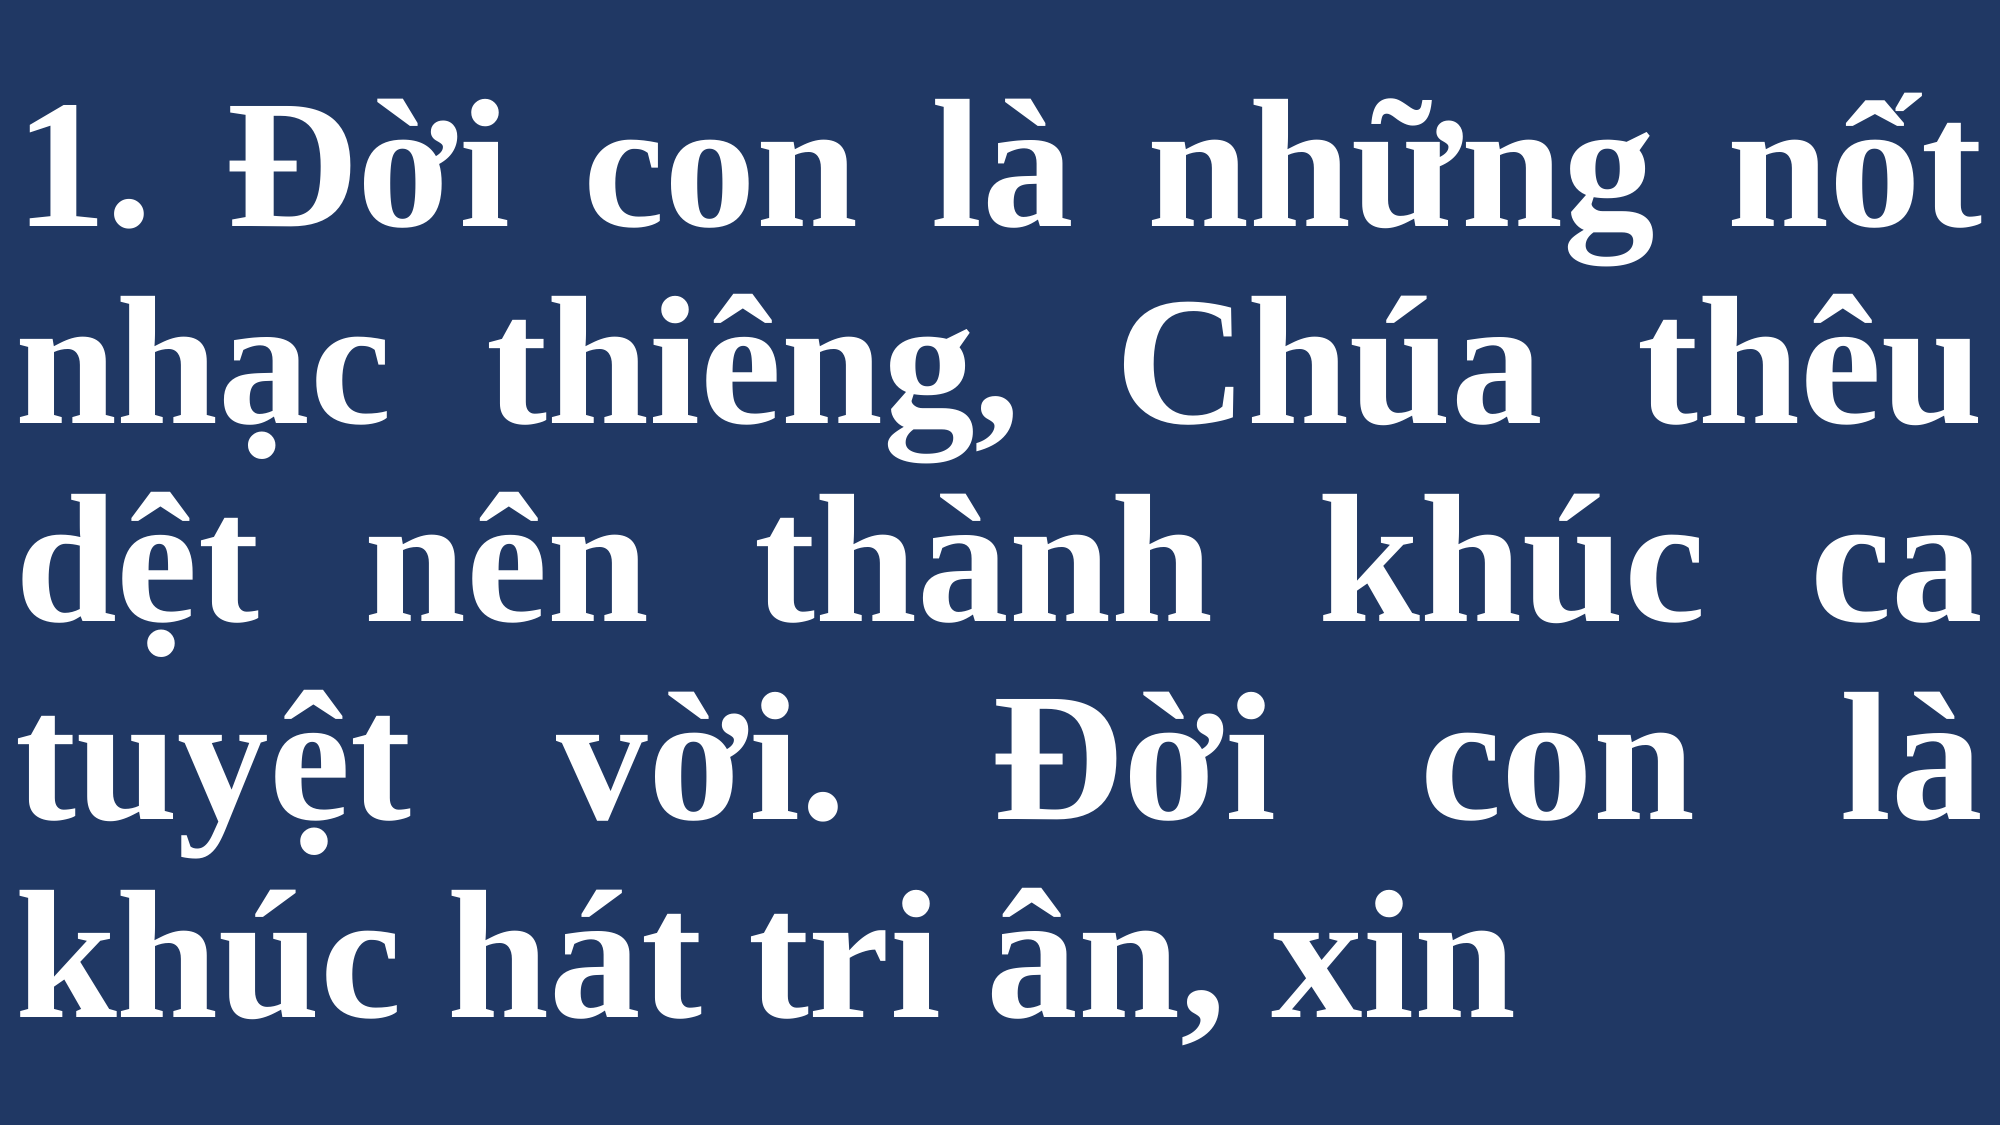

# 1. Đời con là những nốt nhạc thiêng, Chúa thêu dệt nên thành khúc ca tuyệt vời. Đời con là khúc hát tri ân, xin